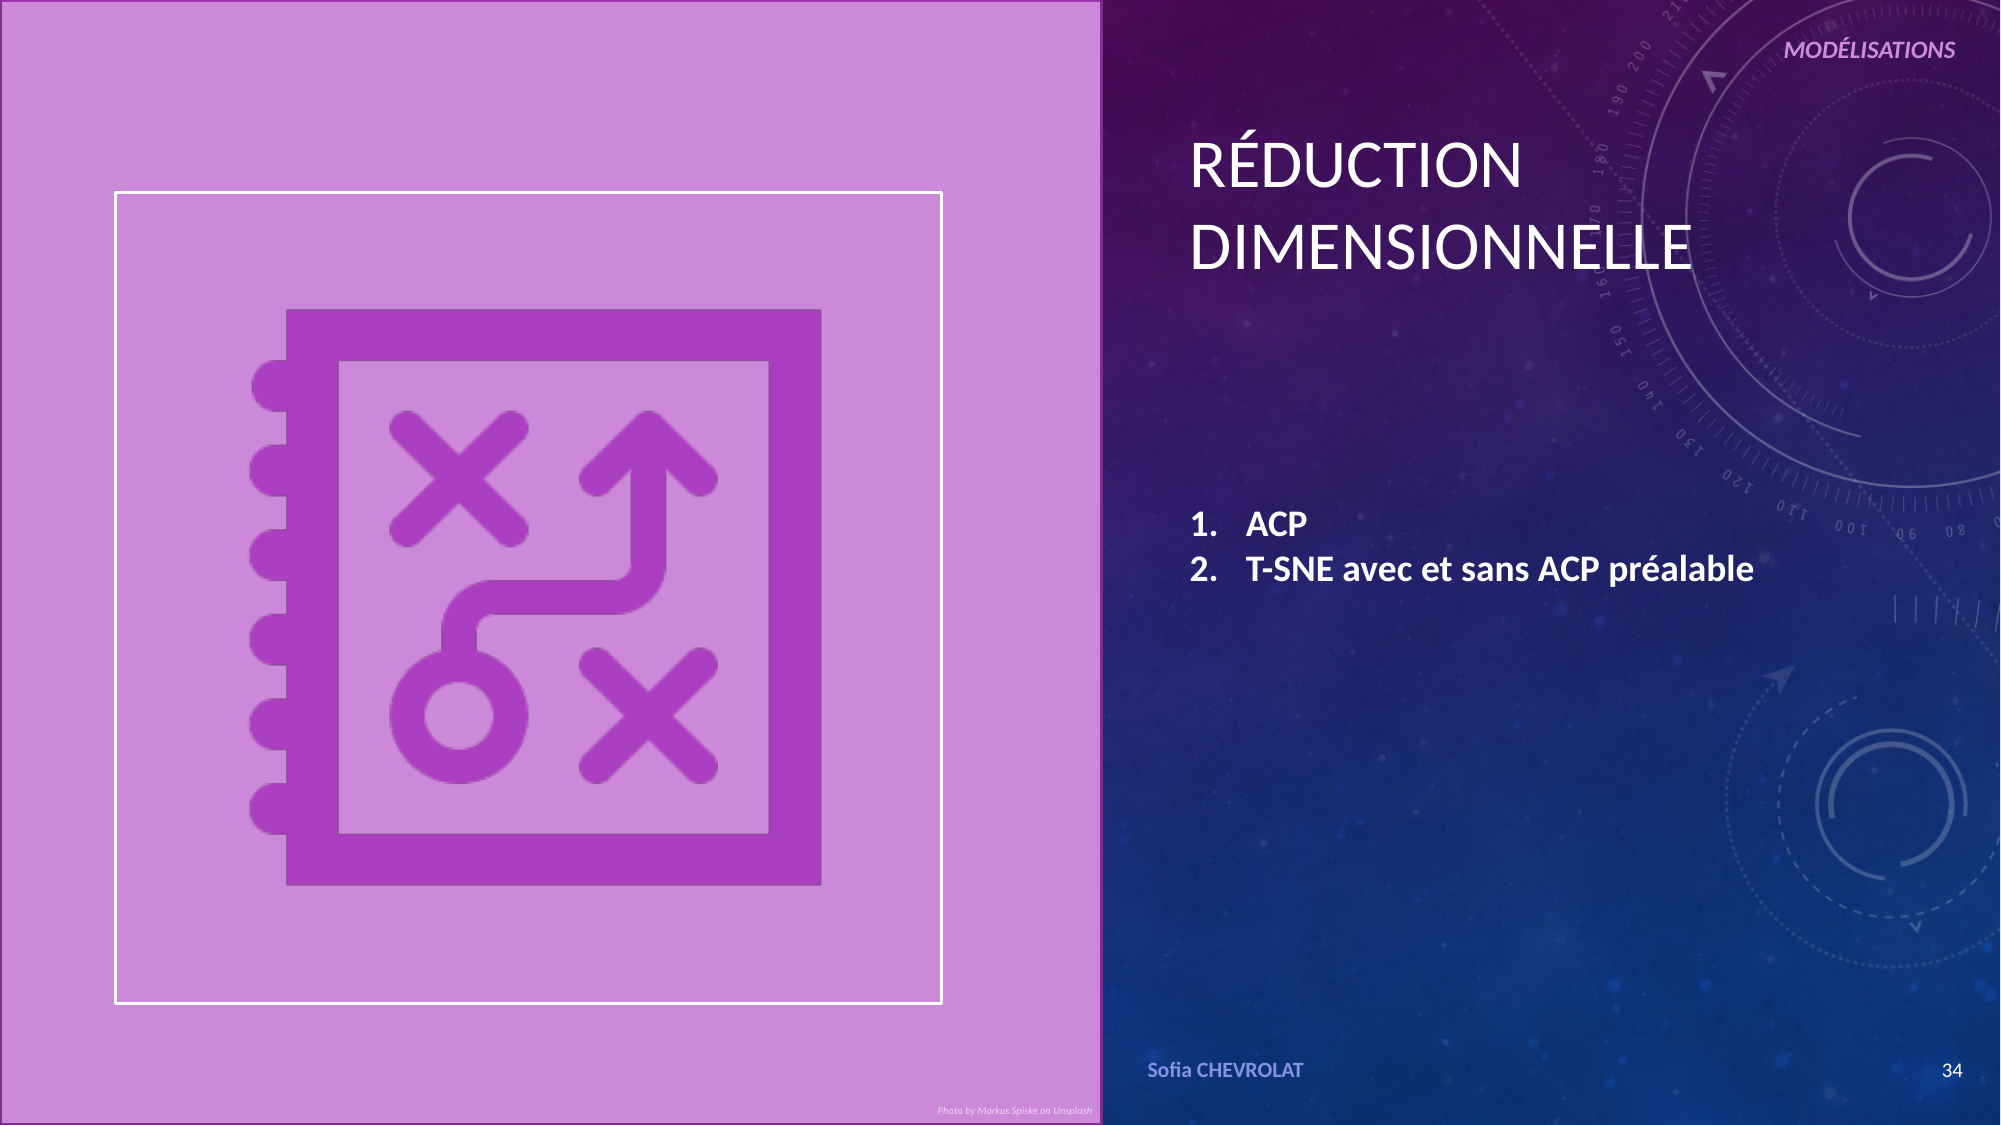

MODÉLISATIONS
RÉDUCTION DIMENSIONNELLE

ACP
T-SNE avec et sans ACP préalable
Sofia CHEVROLAT
34
Photo by Markus Spiske on Unsplash